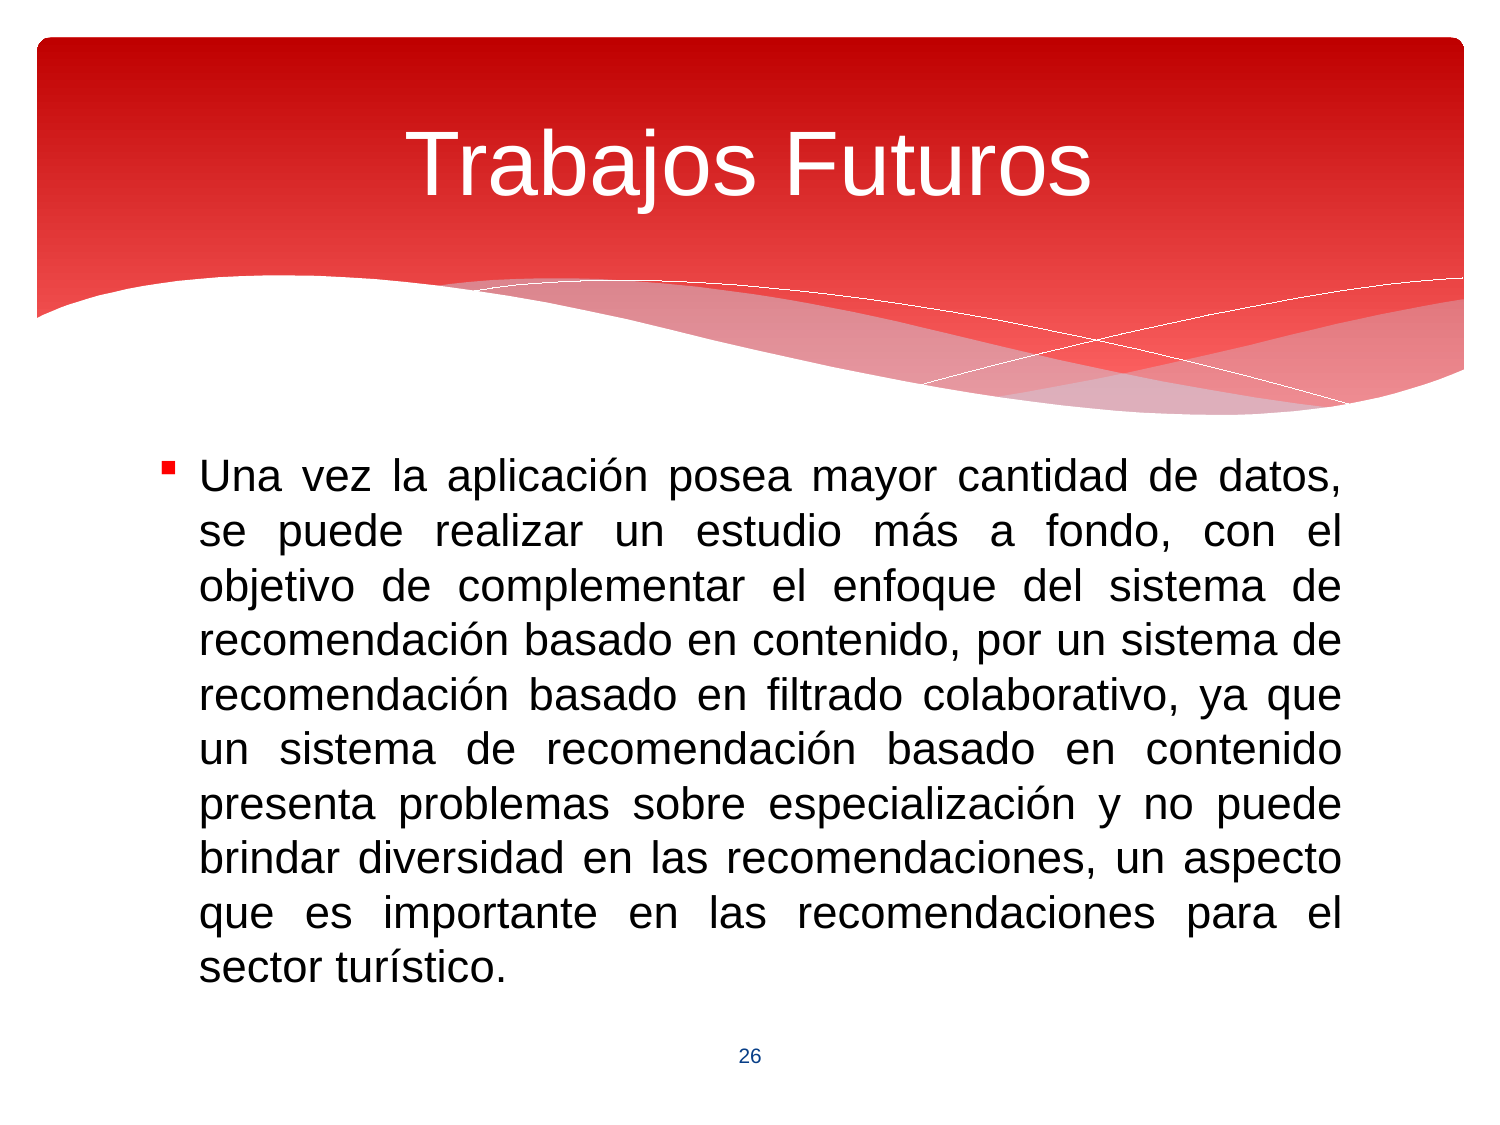

# Trabajos Futuros
Una vez la aplicación posea mayor cantidad de datos, se puede realizar un estudio más a fondo, con el objetivo de complementar el enfoque del sistema de recomendación basado en contenido, por un sistema de recomendación basado en filtrado colaborativo, ya que un sistema de recomendación basado en contenido presenta problemas sobre especialización y no puede brindar diversidad en las recomendaciones, un aspecto que es importante en las recomendaciones para el sector turístico.
26